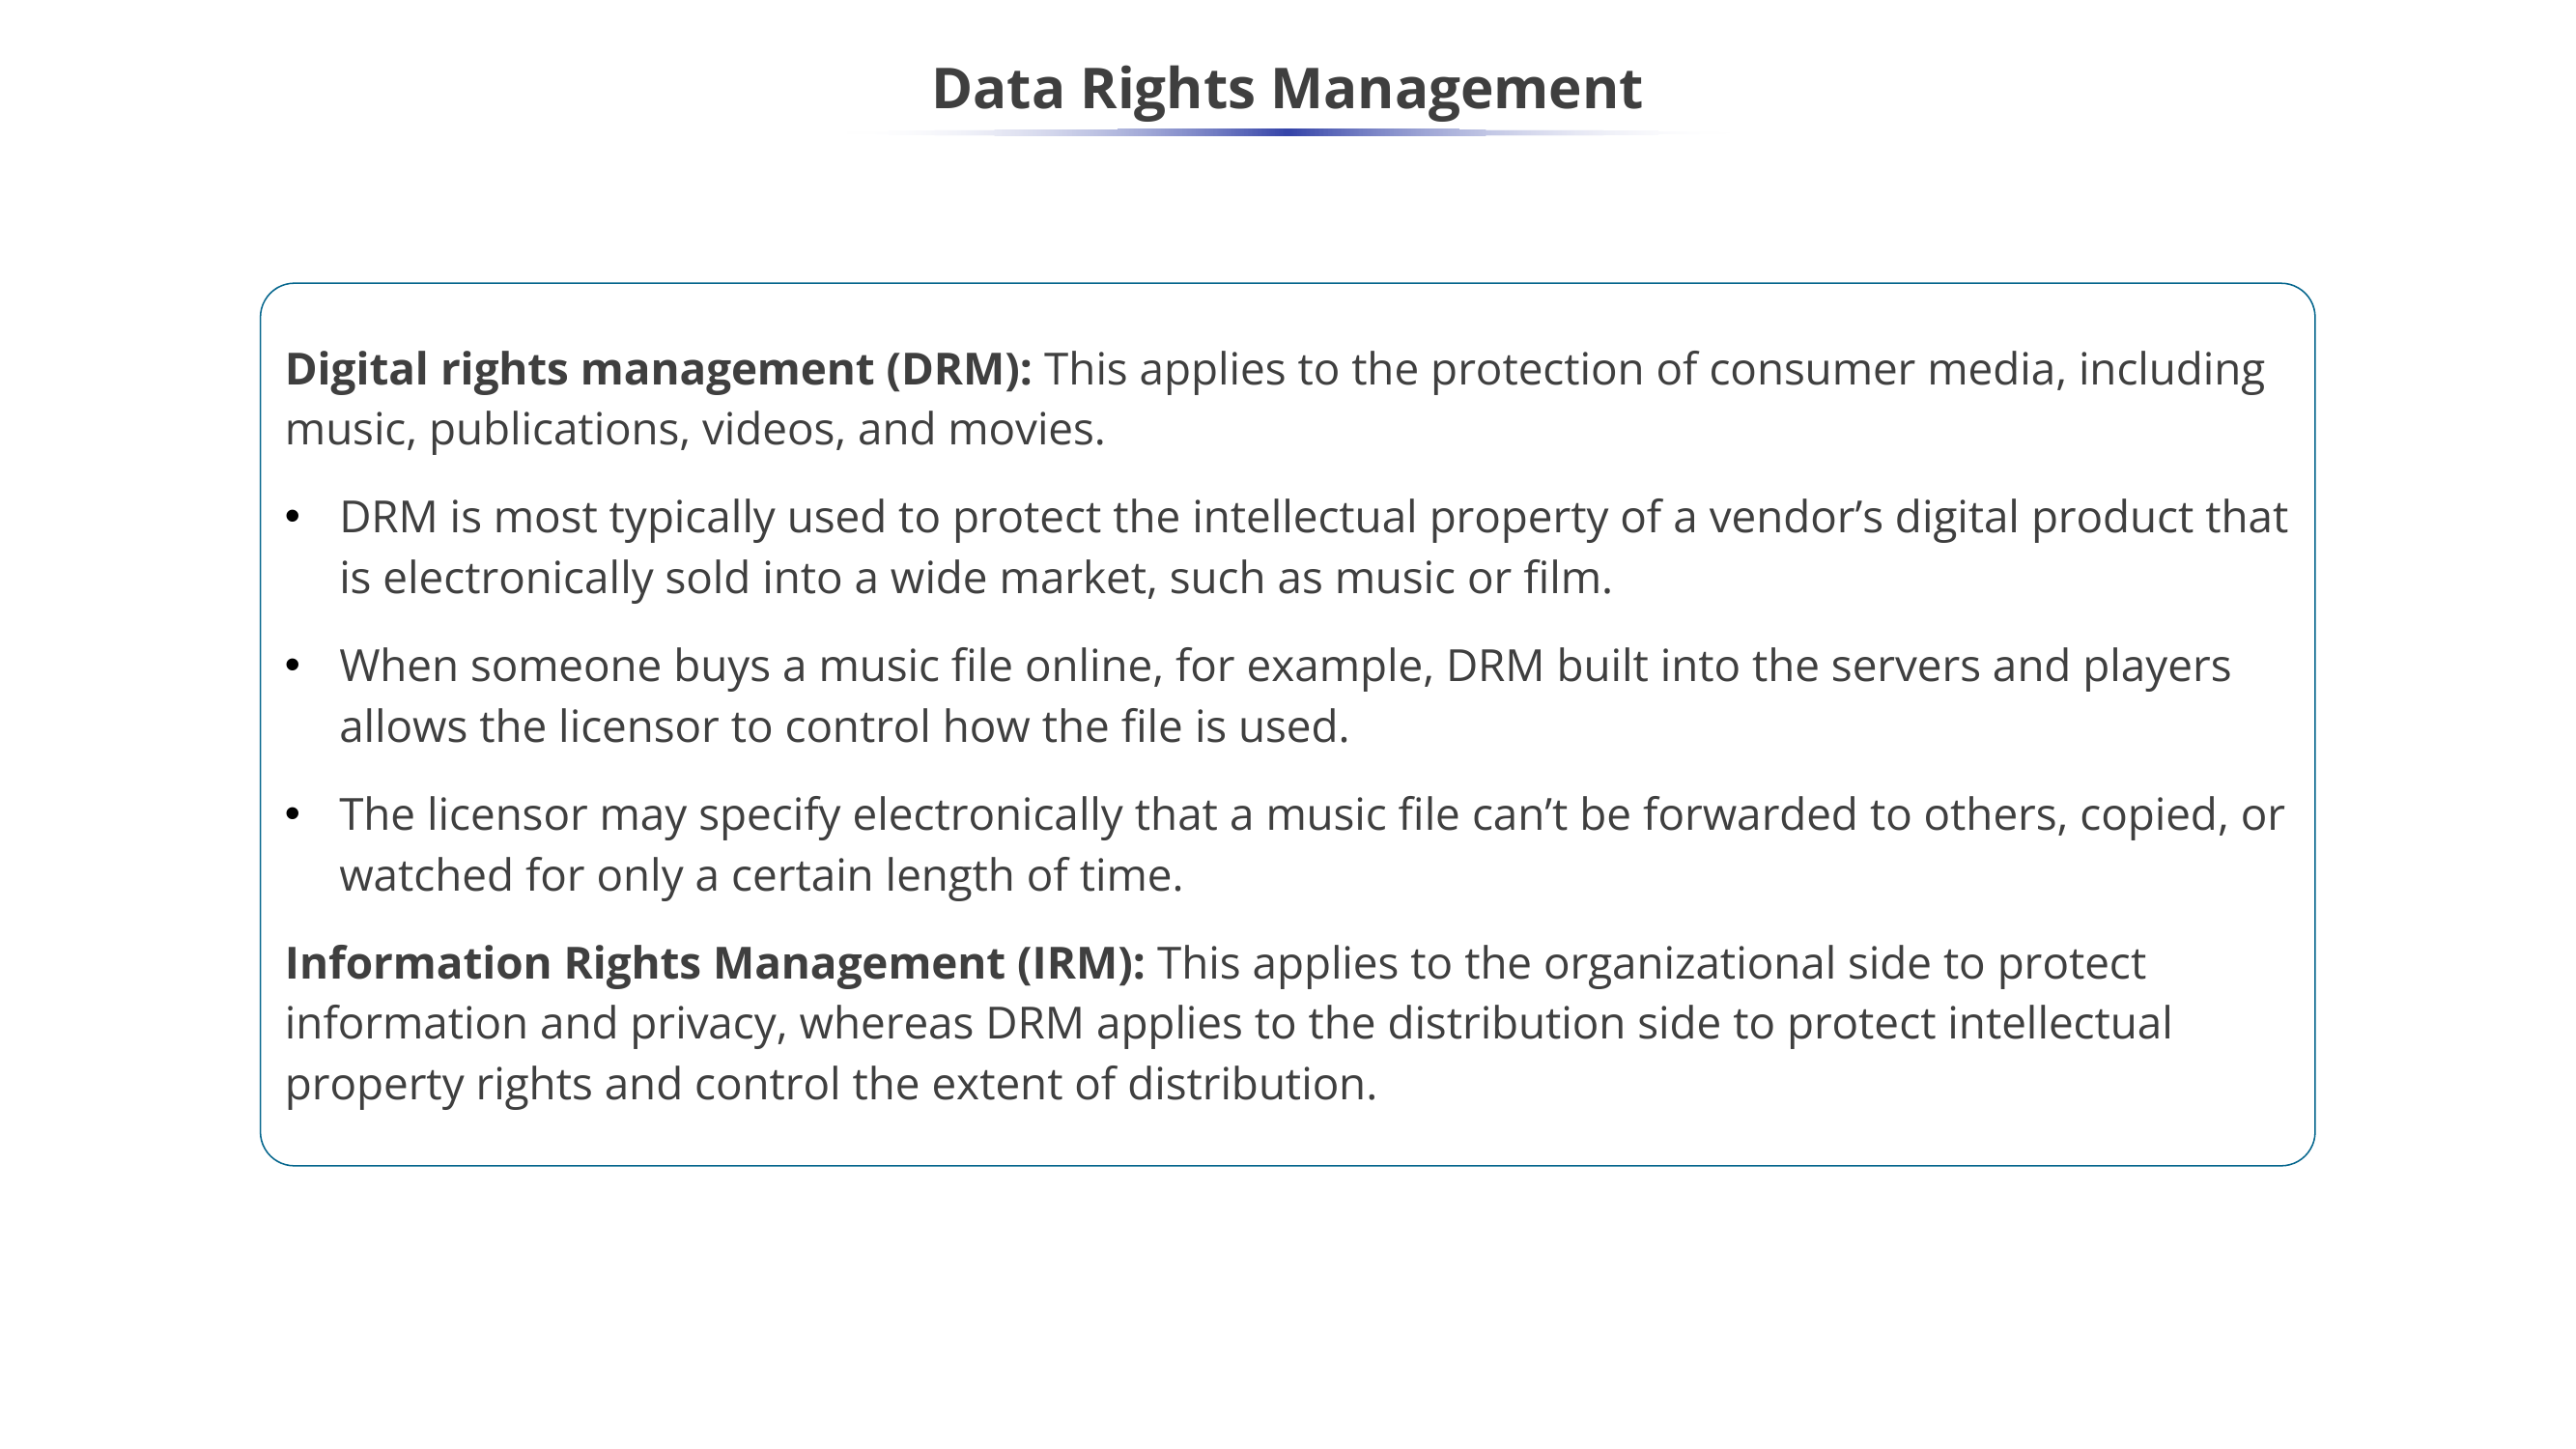

# Data Rights Management

Digital rights management (DRM): This applies to the protection of consumer media, including music, publications, videos, and movies.

DRM is most typically used to protect the intellectual property of a vendor’s digital product that is electronically sold into a wide market, such as music or film.

When someone buys a music file online, for example, DRM built into the servers and players allows the licensor to control how the file is used.

The licensor may specify electronically that a music file can’t be forwarded to others, copied, or watched for only a certain length of time.

Information Rights Management (IRM): This applies to the organizational side to protect information and privacy, whereas DRM applies to the distribution side to protect intellectual property rights and control the extent of distribution.